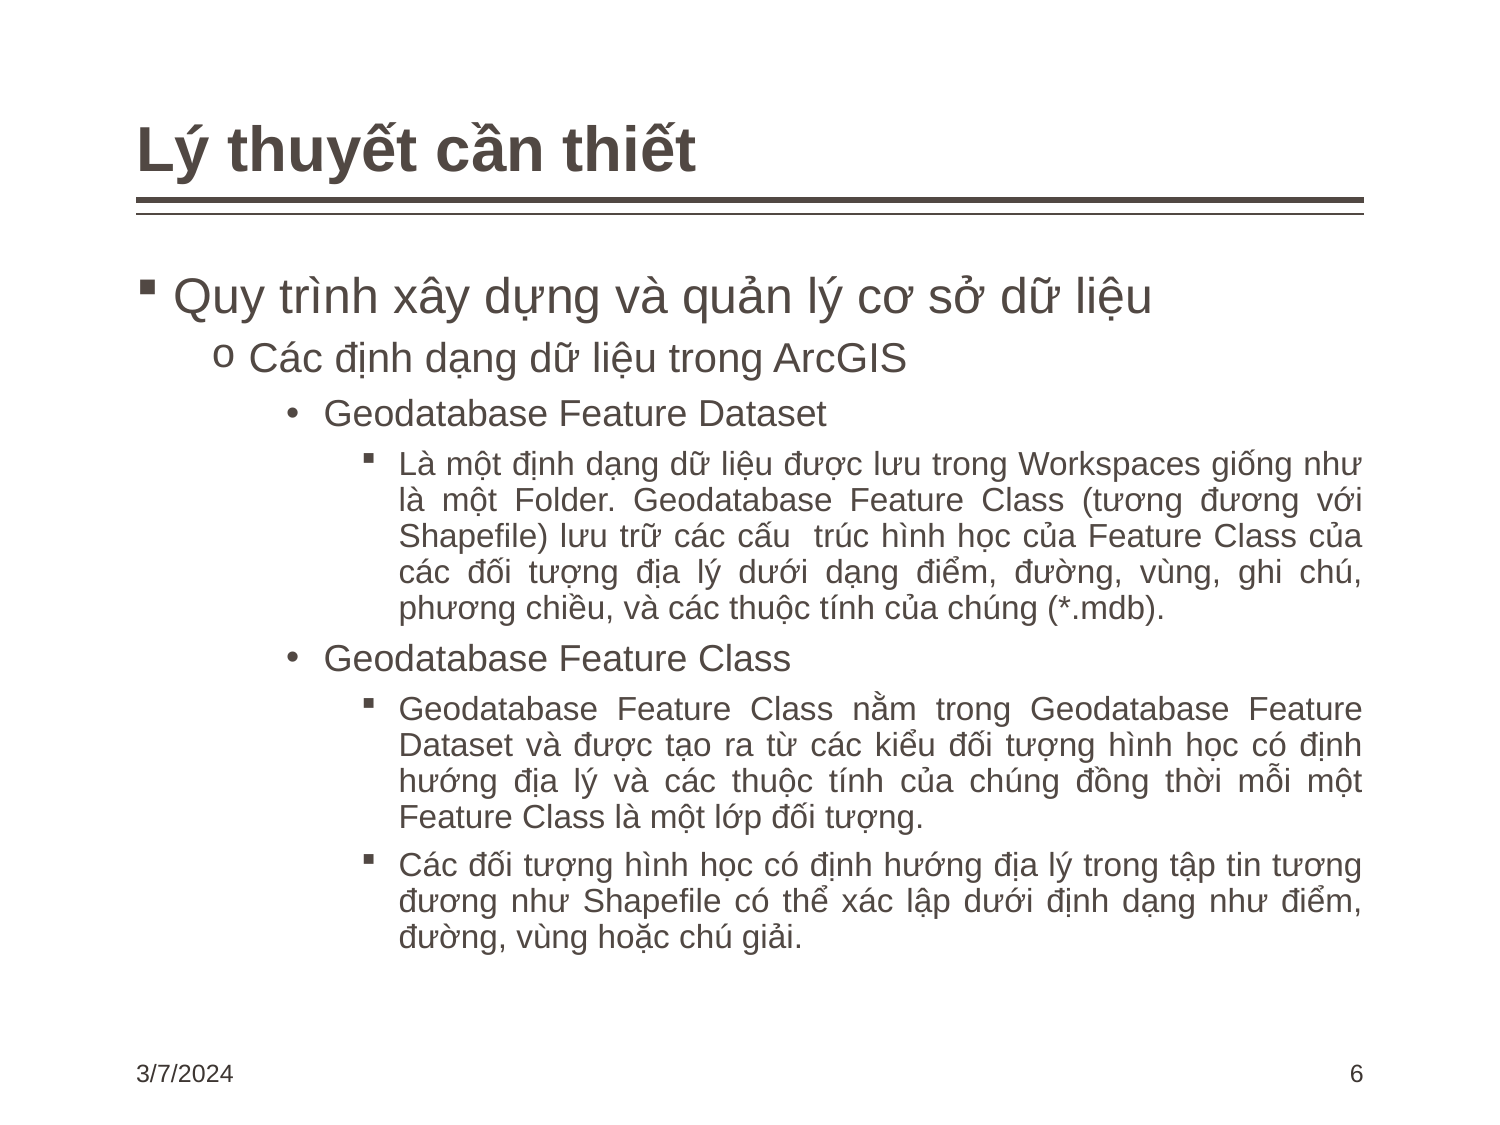

# Lý thuyết cần thiết
Quy trình xây dựng và quản lý cơ sở dữ liệu
Các định dạng dữ liệu trong ArcGIS
Geodatabase Feature Dataset
Là một định dạng dữ liệu được lưu trong Workspaces giống như là một Folder. Geodatabase Feature Class (tương đương với Shapefile) lưu trữ các cấu  trúc hình học của Feature Class của các đối tượng địa lý dưới dạng điểm, đường, vùng, ghi chú, phương chiều, và các thuộc tính của chúng (*.mdb).
Geodatabase Feature Class
Geodatabase Feature Class nằm trong Geodatabase Feature Dataset và được tạo ra từ các kiểu đối tượng hình học có định hướng địa lý và các thuộc tính của chúng đồng thời mỗi một Feature Class là một lớp đối tượng.
Các đối tượng hình học có định hướng địa lý trong tập tin tương đương như Shapefile có thể xác lập dưới định dạng như điểm, đường, vùng hoặc chú giải.
3/7/2024
6